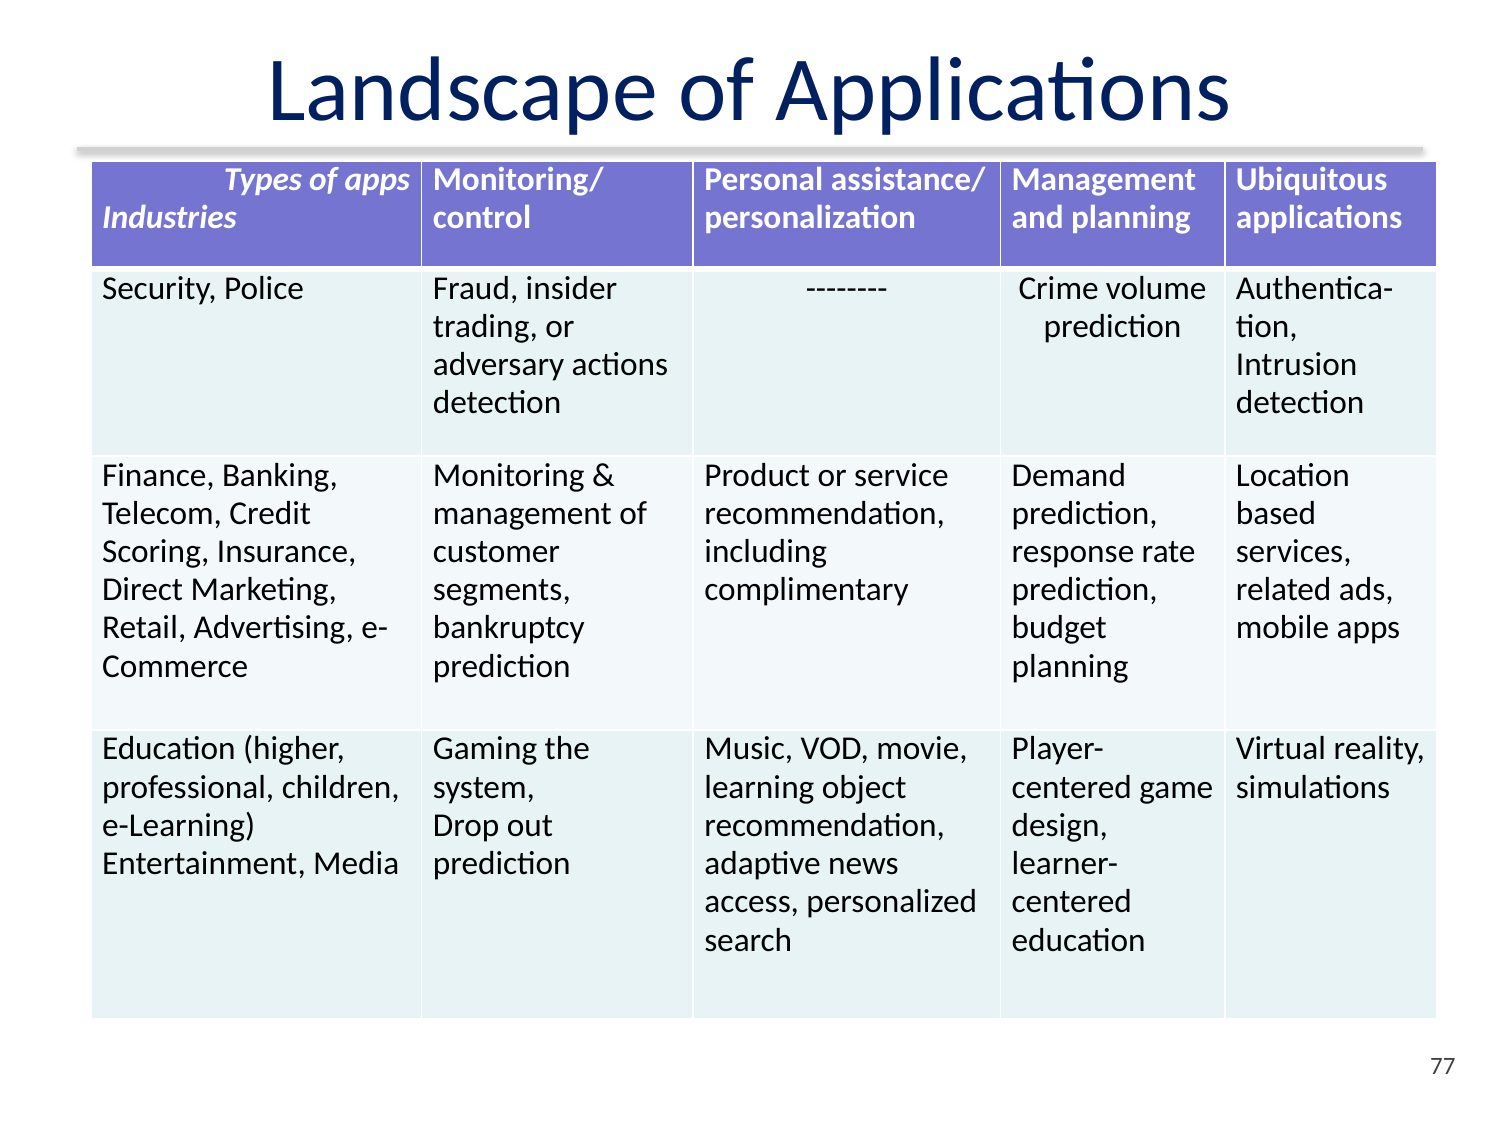

# Landscape of Applications
| Types of apps Industries | Monitoring/ control | Personal assistance/ personalization | Management and planning | Ubiquitous applications |
| --- | --- | --- | --- | --- |
| Security, Police | Fraud, insider trading, or adversary actions detection | -------- | Crime volume prediction | Authentica-tion, Intrusion detection |
| Finance, Banking, Telecom, Credit Scoring, Insurance, Direct Marketing, Retail, Advertising, e-Commerce | Monitoring & management of customer segments, bankruptcy prediction | Product or service recommendation, including complimentary | Demand prediction, response rate prediction, budget planning | Location based services, related ads, mobile apps |
| Education (higher, professional, children, e-Learning) Entertainment, Media | Gaming the system, Drop out prediction | Music, VOD, movie, learning object recommendation, adaptive news access, personalized search | Player-centered game design, learner-centered education | Virtual reality, simulations |

77